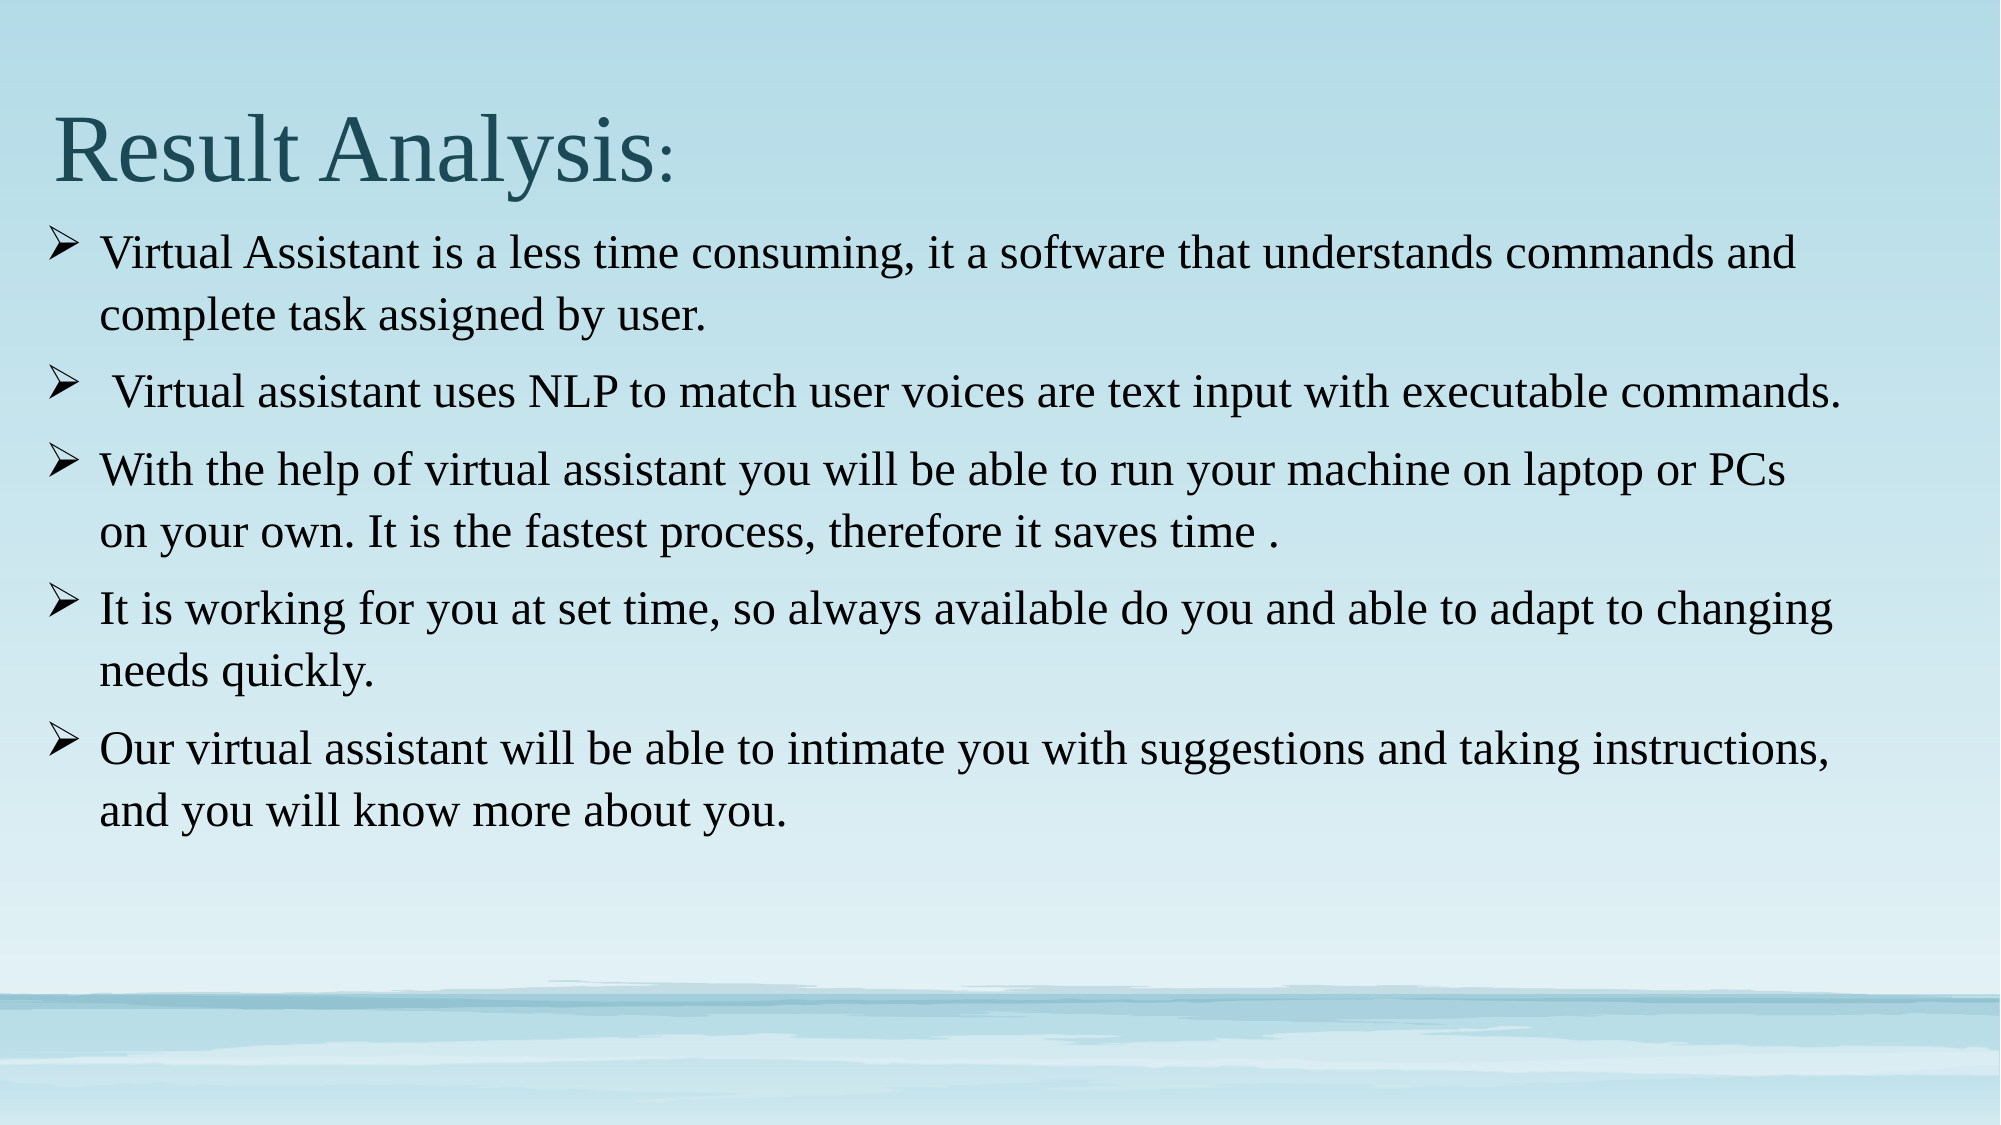

Result Analysis:
Virtual Assistant is a less time consuming, it a software that understands commands and complete task assigned by user.
 Virtual assistant uses NLP to match user voices are text input with executable commands.
With the help of virtual assistant you will be able to run your machine on laptop or PCs on your own. It is the fastest process, therefore it saves time .
It is working for you at set time, so always available do you and able to adapt to changing needs quickly.
Our virtual assistant will be able to intimate you with suggestions and taking instructions, and you will know more about you.

#